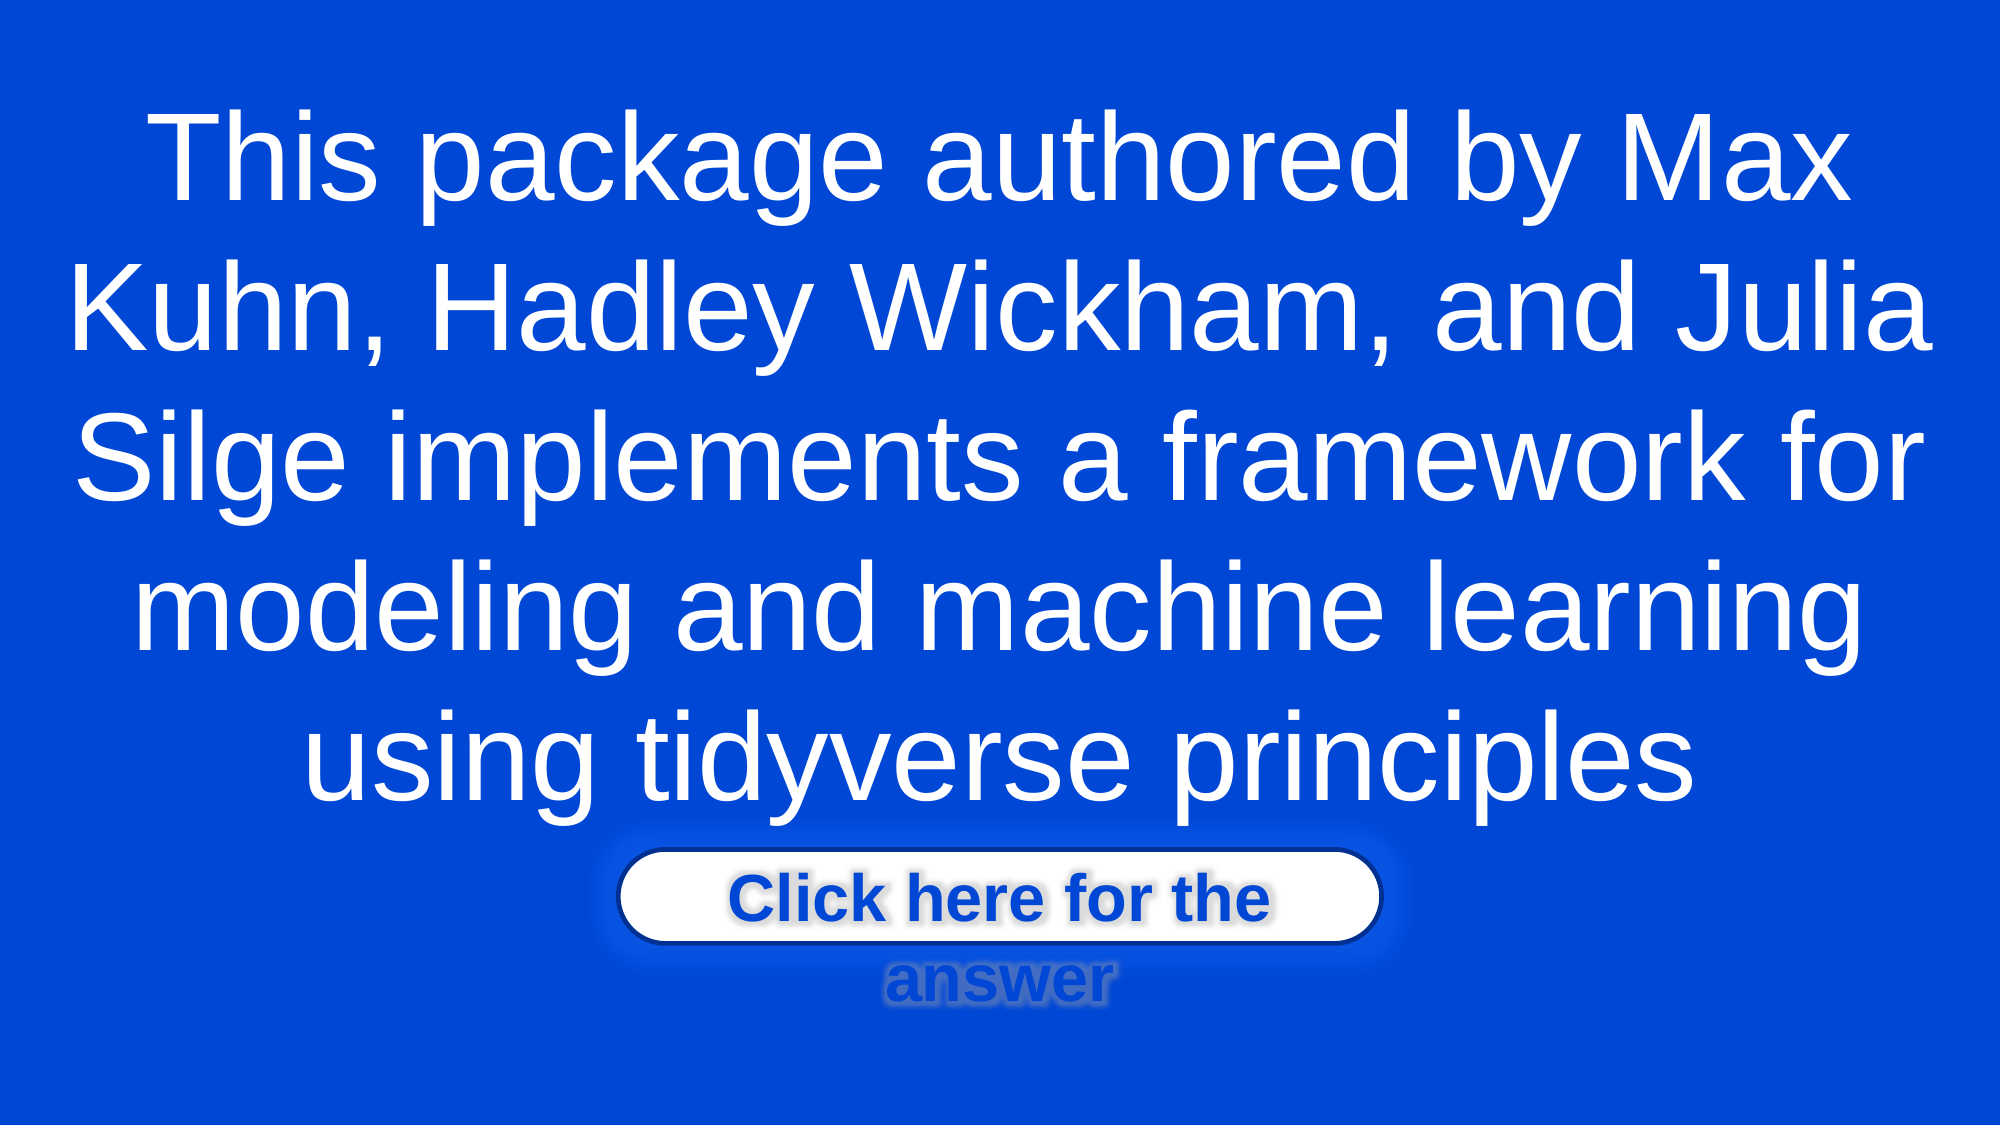

This package authored by Max Kuhn, Hadley Wickham, and Julia Silge implements a framework for modeling and machine learning using tidyverse principles
Click here for the answer